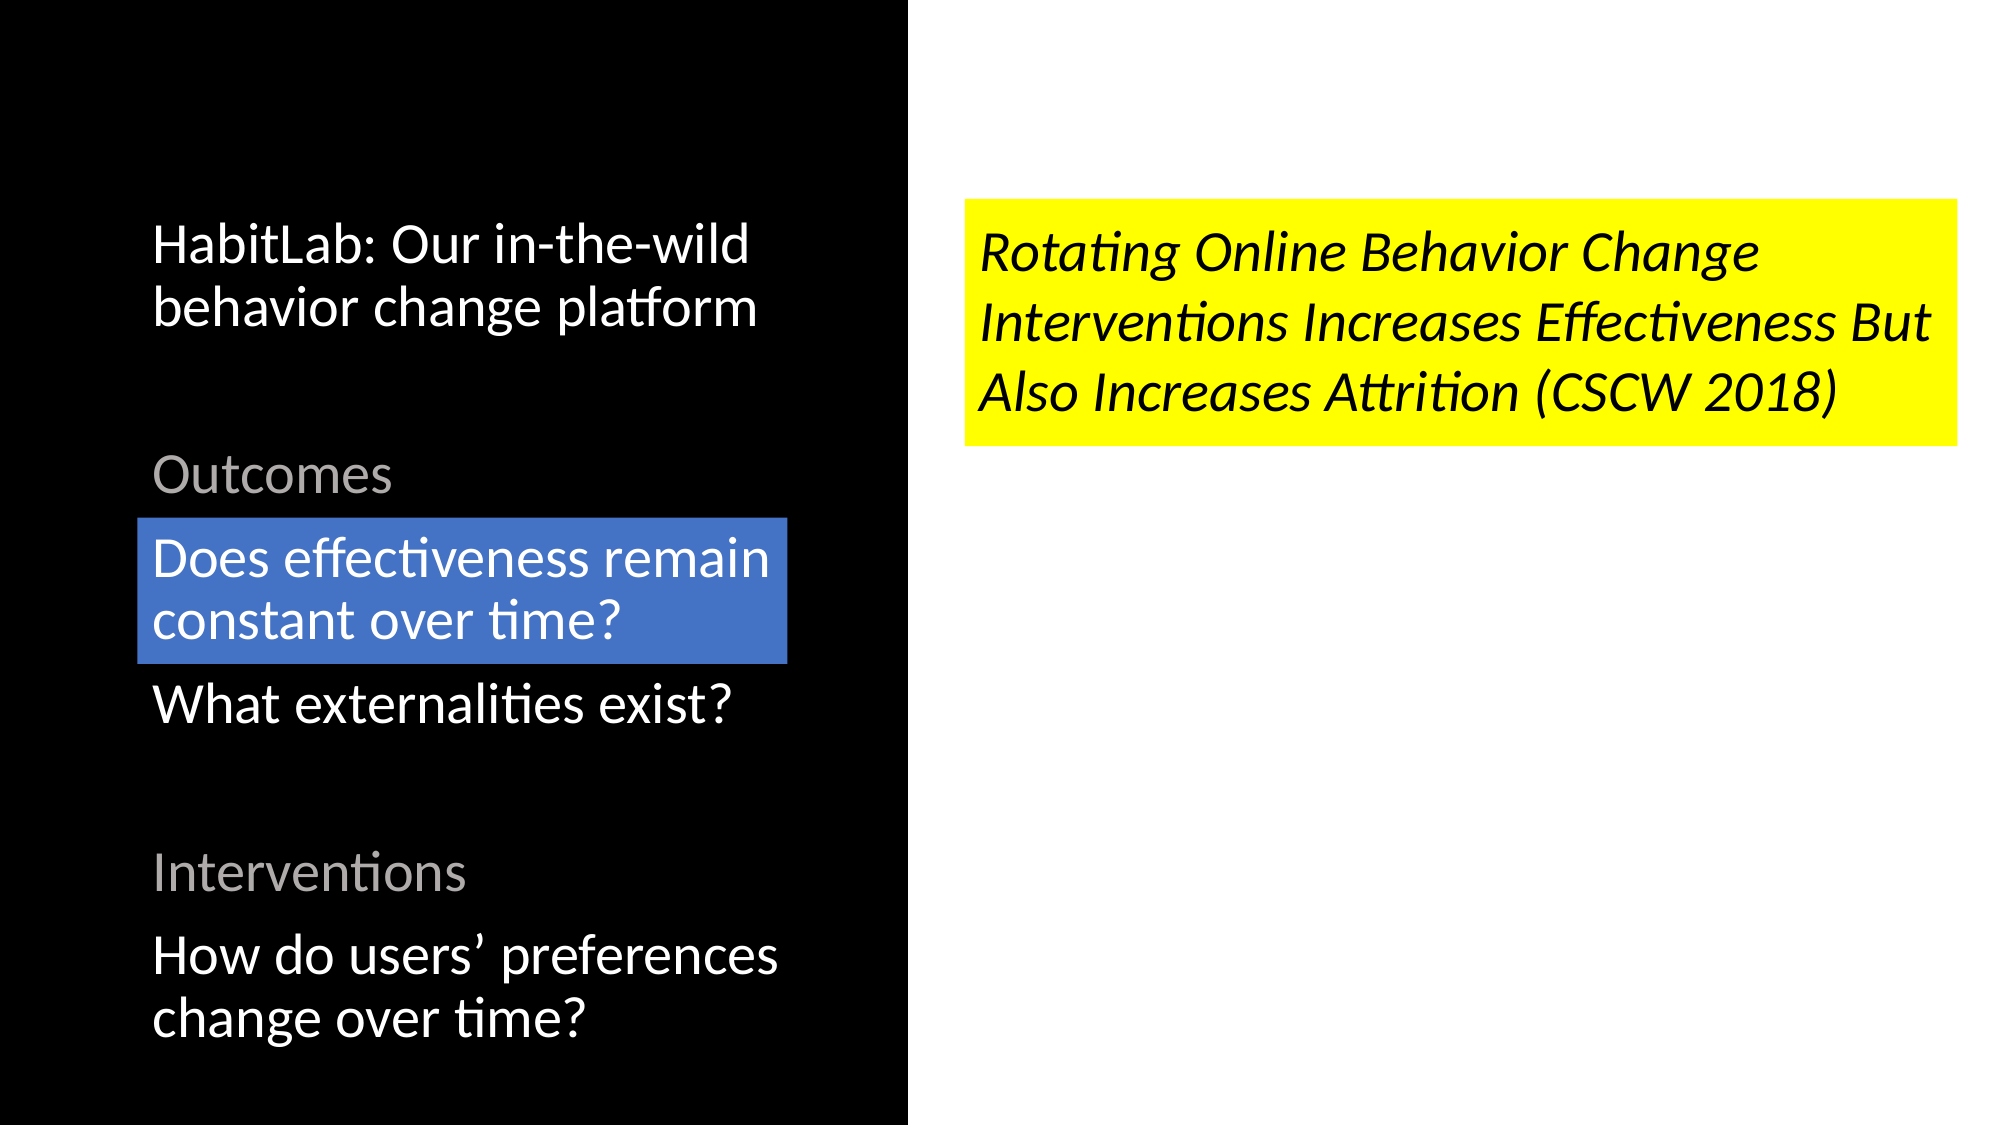

HabitLab: Our in-the-wild behavior change platform

Outcomes
Does effectiveness remain constant over time?
What externalities exist?

Interventions
How do users’ preferences change over time?
Rotating Online Behavior Change Interventions Increases Effectiveness But Also Increases Attrition (CSCW 2018)